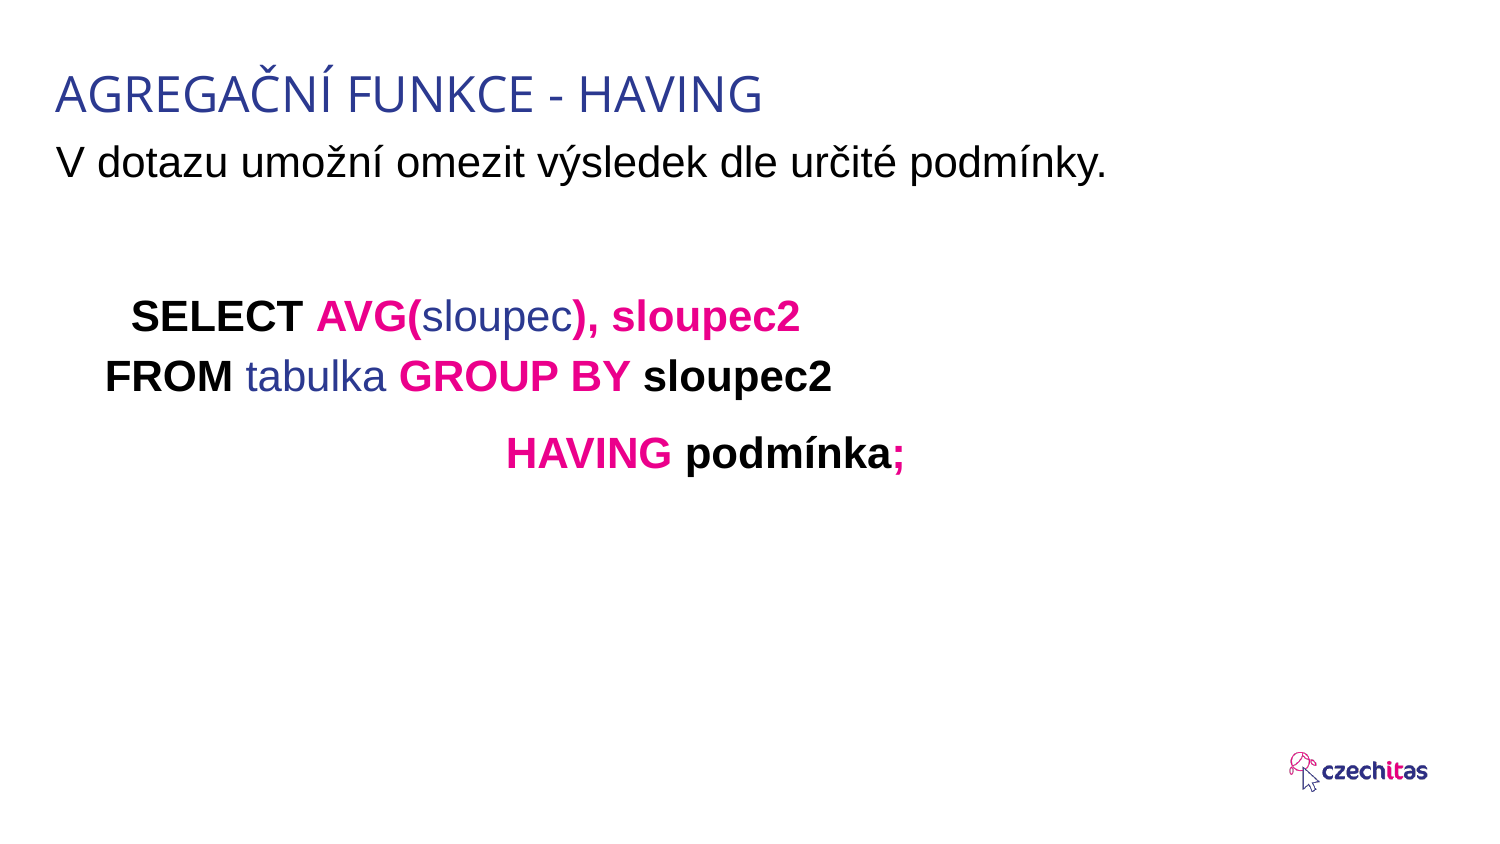

# AGREGAČNÍ FUNKCE - HAVING
V dotazu umožní omezit výsledek dle určité podmínky.

SELECT AVG(sloupec), sloupec2
    FROM tabulka GROUP BY sloupec2
			HAVING podmínka;